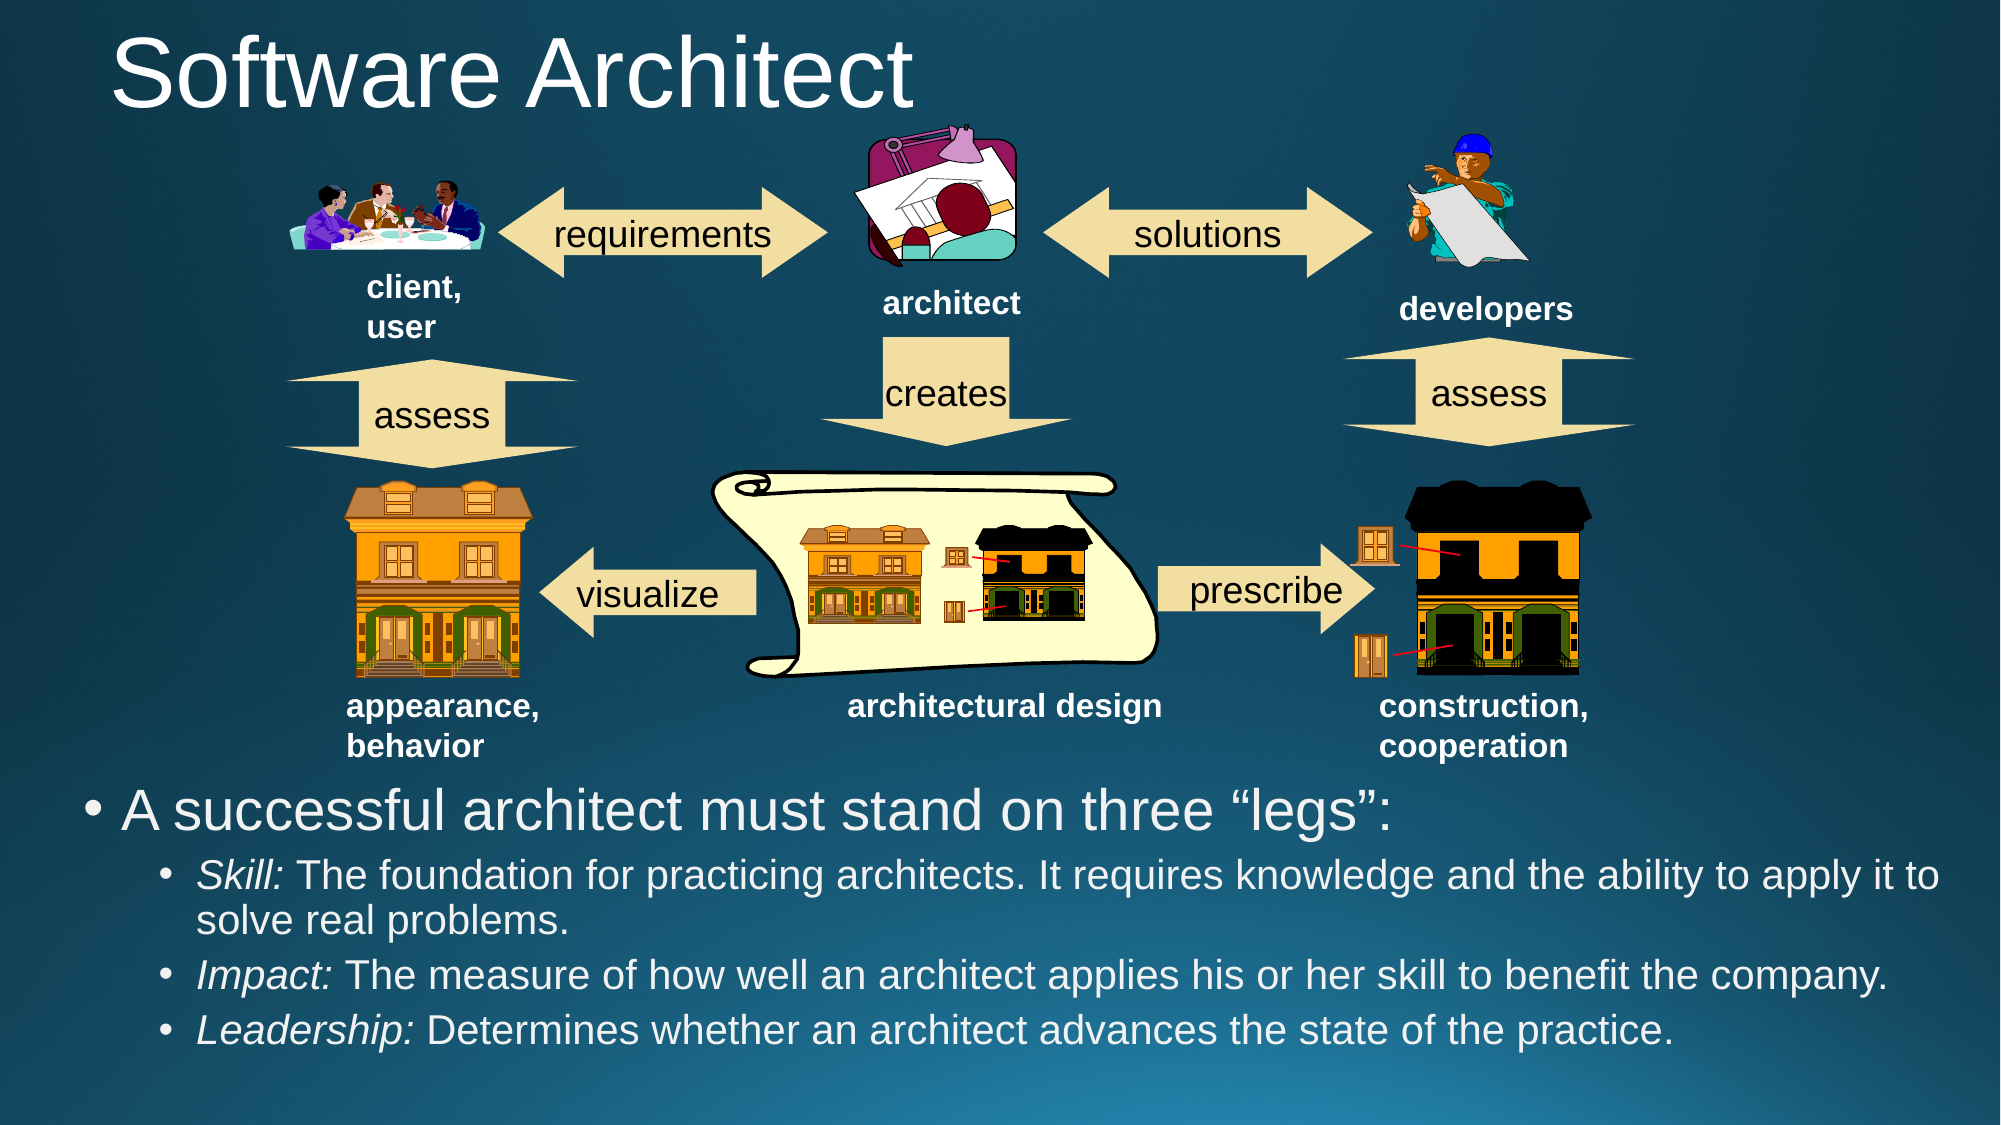

# Software Architect

requirements
solutions
client,
user
architect
developers
creates
assess
assess

prescribe
visualize
appearance,
behavior
architectural design
construction,
cooperation
A successful architect must stand on three “legs”:
Skill: The foundation for practicing architects. It requires knowledge and the ability to apply it to solve real problems.
Impact: The measure of how well an architect applies his or her skill to benefit the company.
Leadership: Determines whether an architect advances the state of the practice.